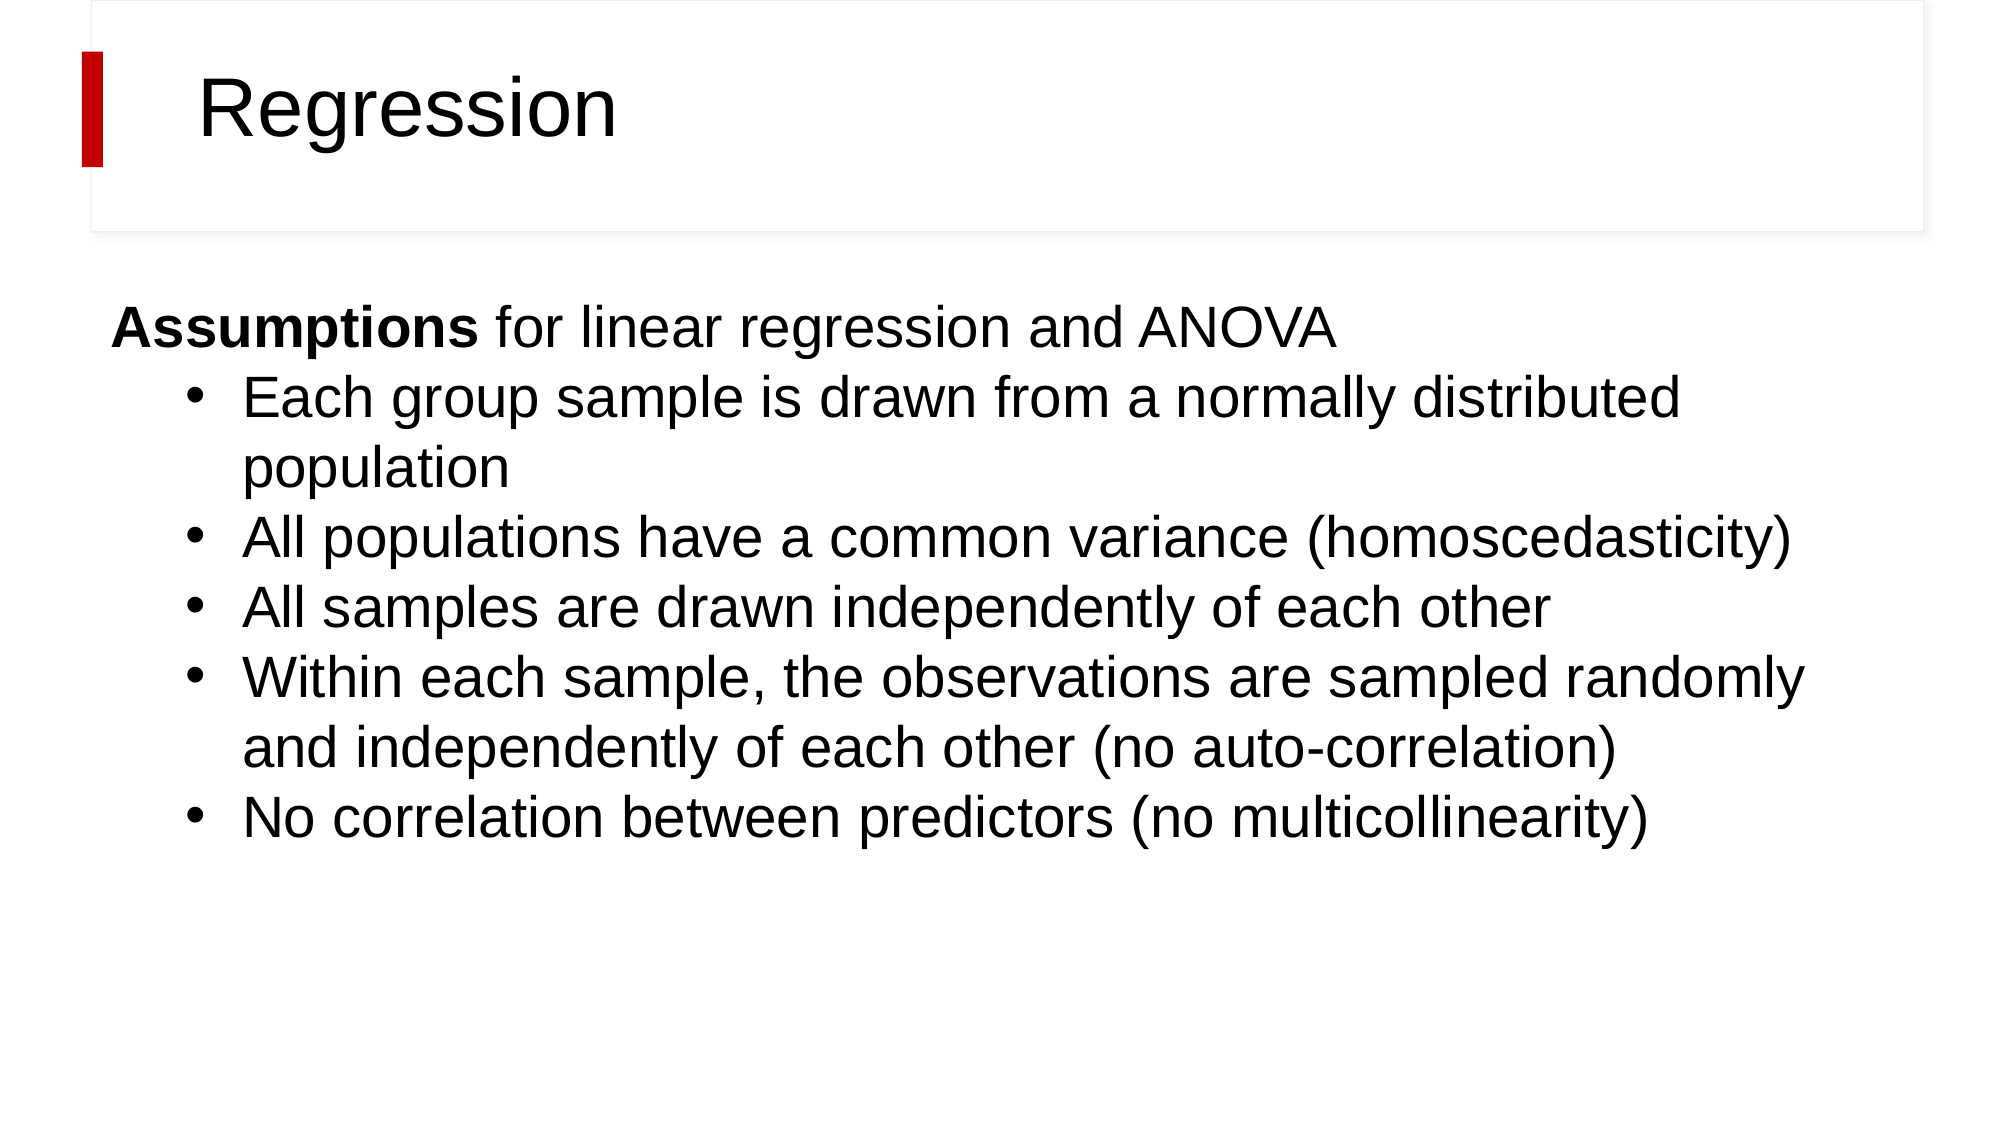

# Regression
Assumptions for linear regression and ANOVA
Each group sample is drawn from a normally distributed population
All populations have a common variance (homoscedasticity)
All samples are drawn independently of each other
Within each sample, the observations are sampled randomly and independently of each other (no auto-correlation)
No correlation between predictors (no multicollinearity)